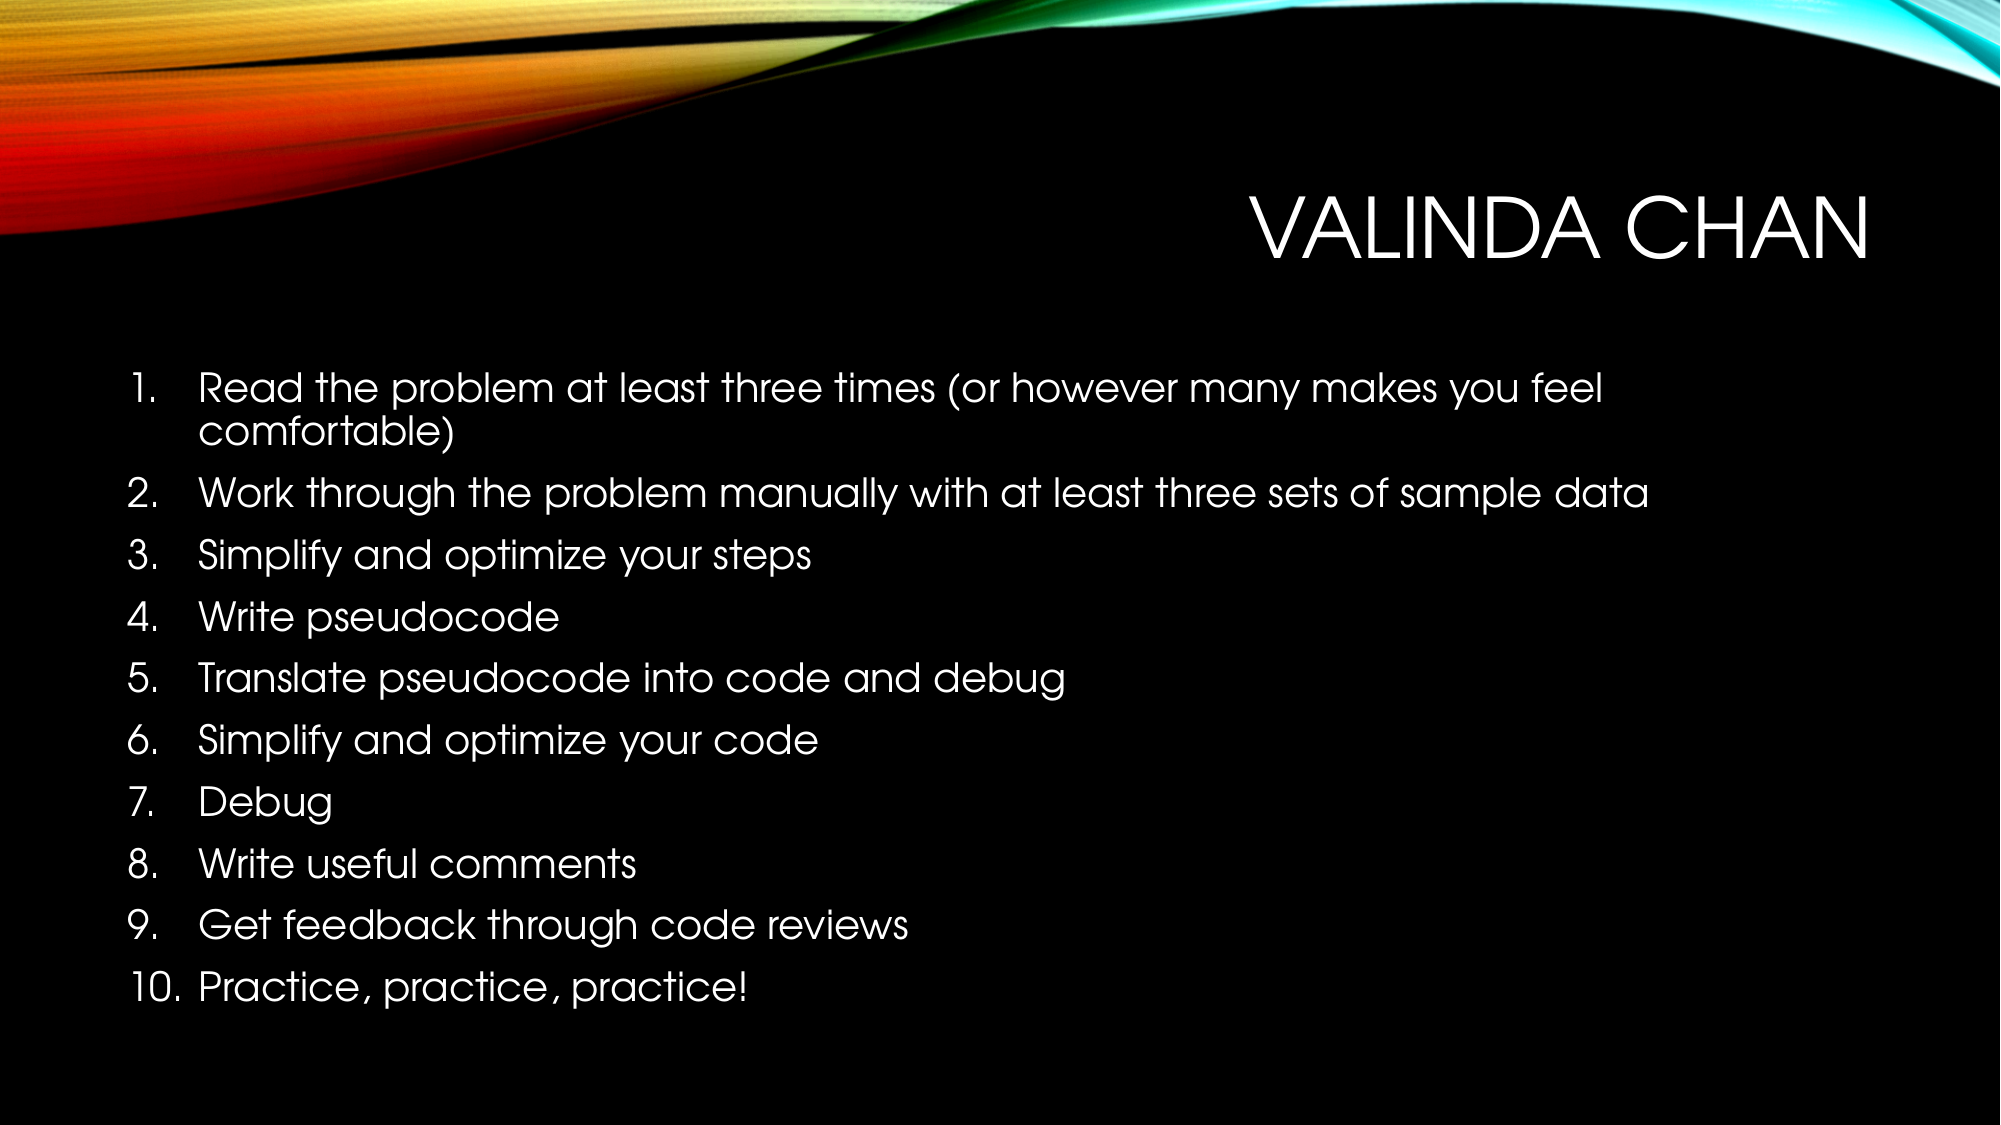

# Valinda chan
Read the problem at least three times (or however many makes you feel comfortable)
Work through the problem manually with at least three sets of sample data
Simplify and optimize your steps
Write pseudocode
Translate pseudocode into code and debug
Simplify and optimize your code
Debug
Write useful comments
Get feedback through code reviews
Practice, practice, practice!